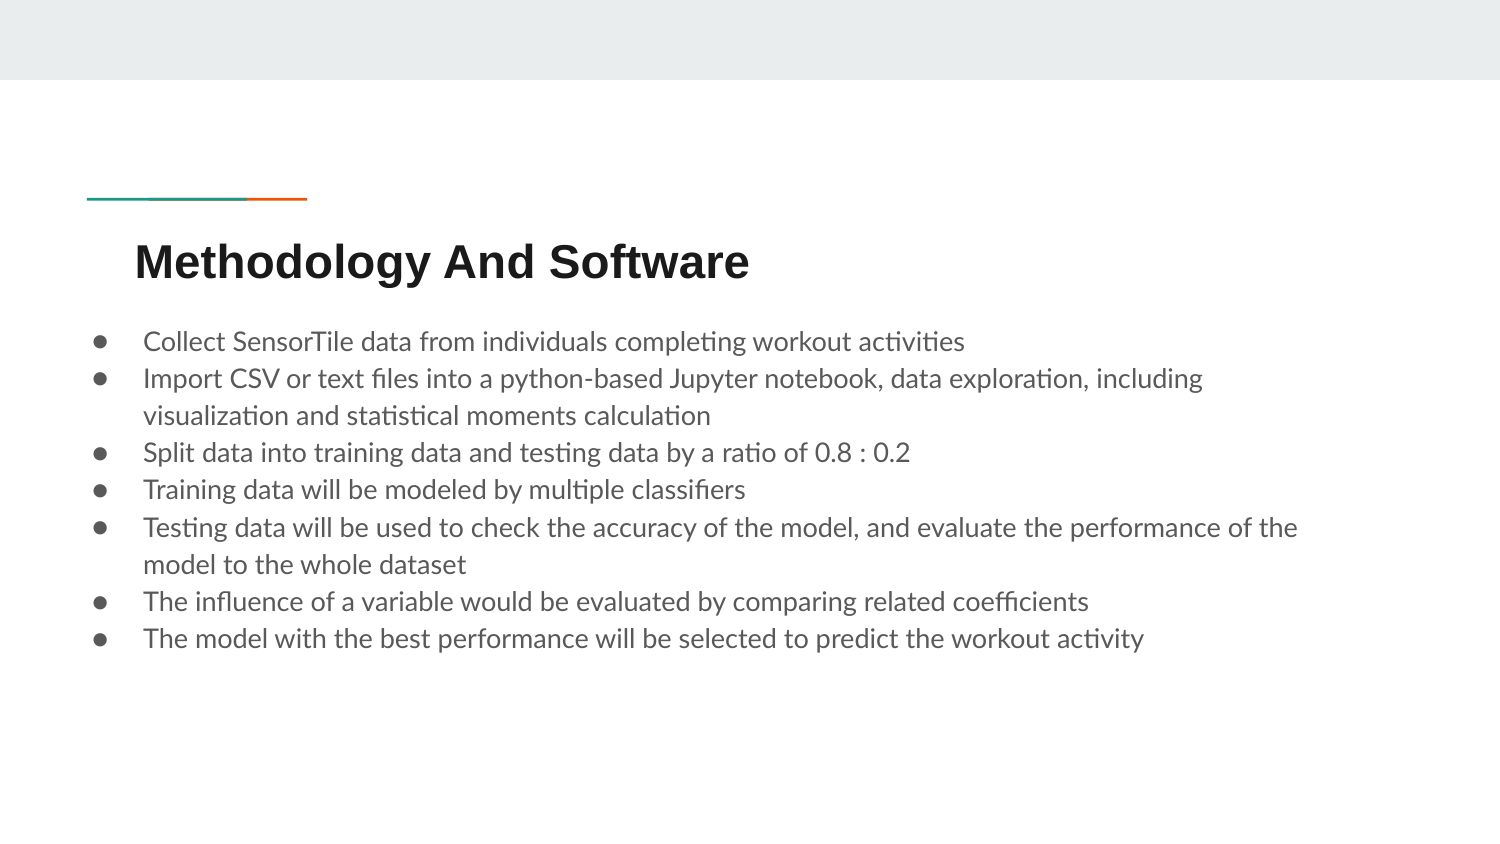

# Methodology And Software
Collect SensorTile data from individuals completing workout activities
Import CSV or text files into a python-based Jupyter notebook, data exploration, including visualization and statistical moments calculation
Split data into training data and testing data by a ratio of 0.8 : 0.2
Training data will be modeled by multiple classifiers
Testing data will be used to check the accuracy of the model, and evaluate the performance of the model to the whole dataset
The influence of a variable would be evaluated by comparing related coefficients
The model with the best performance will be selected to predict the workout activity